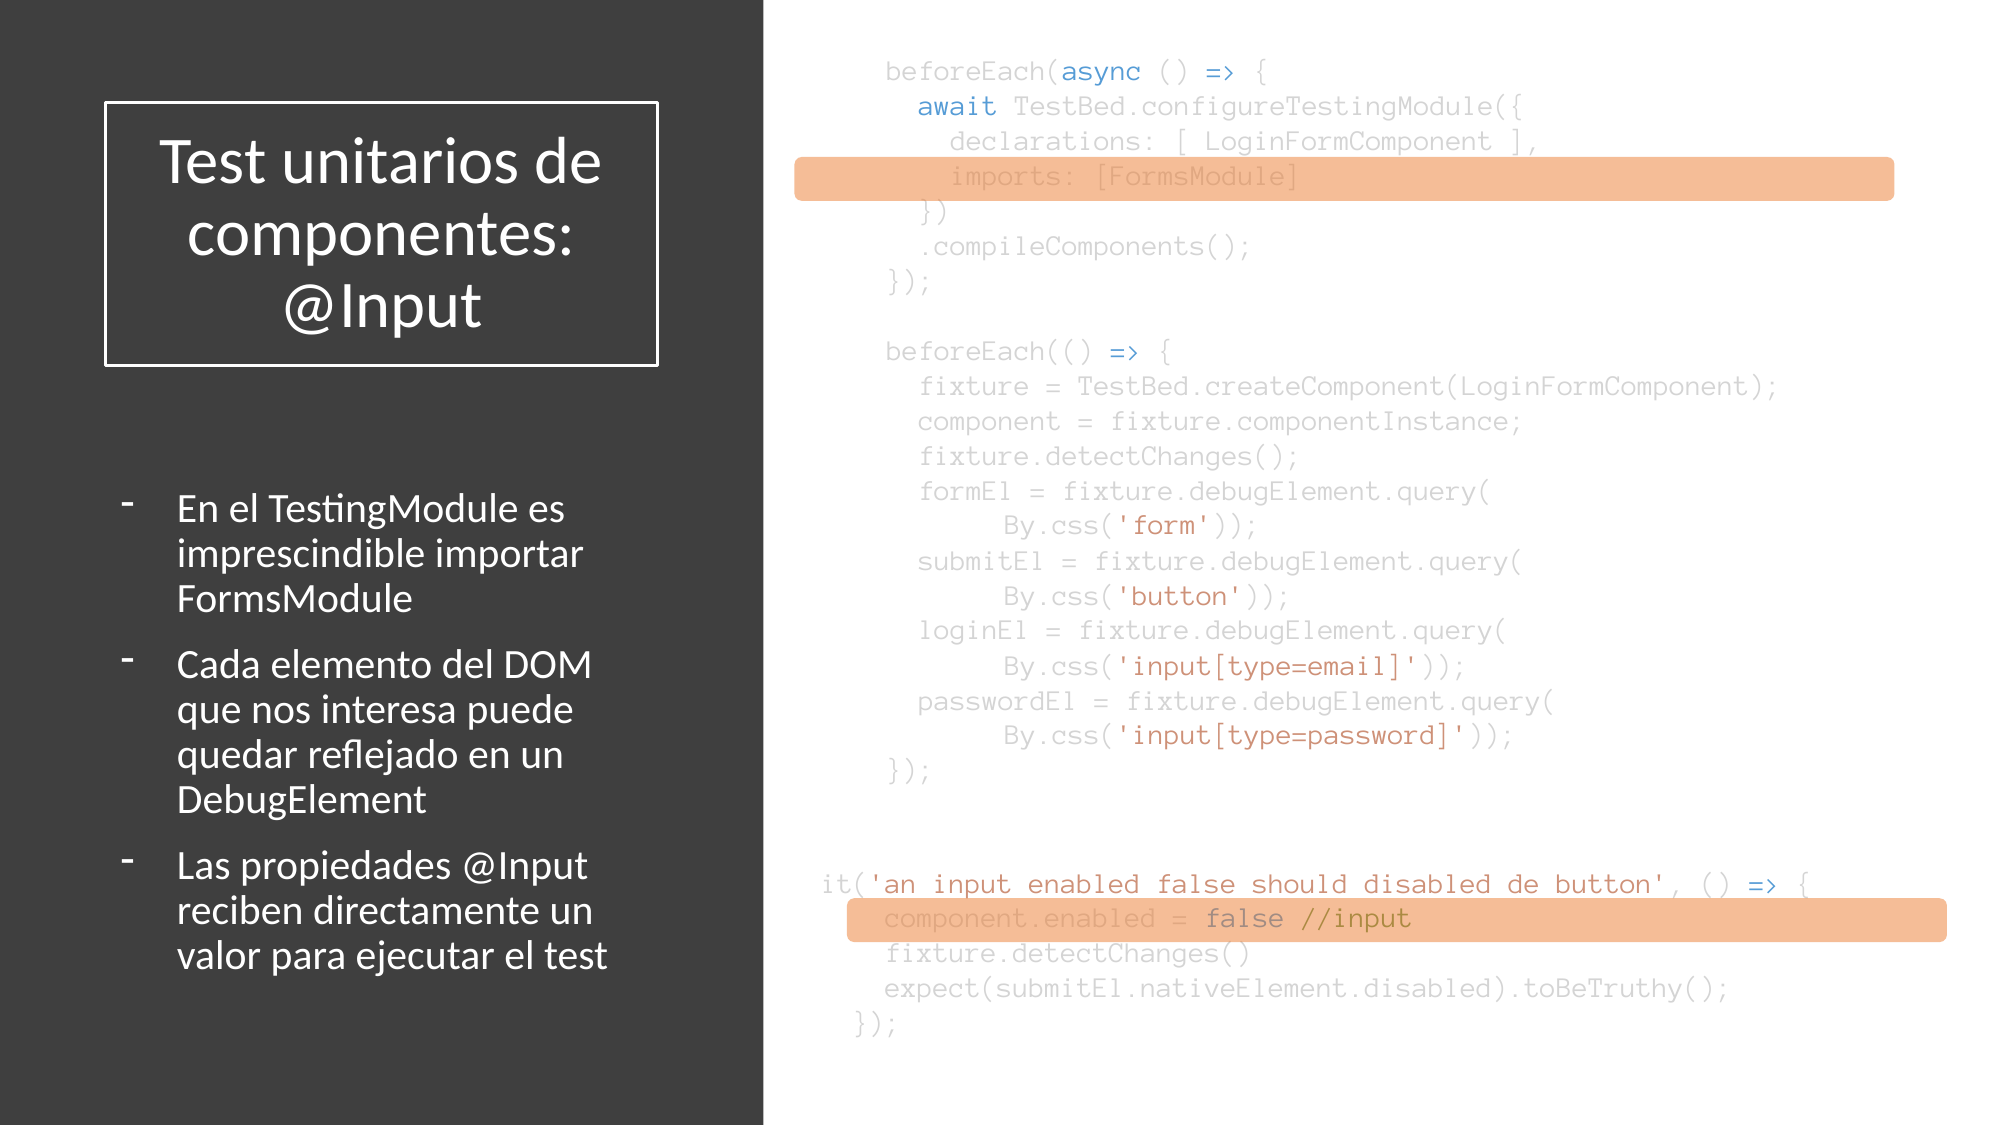

beforeEach(async () => {
    await TestBed.configureTestingModule({
      declarations: [ LoginFormComponent ],
      imports: [FormsModule]
    })
    .compileComponents();
  });
  beforeEach(() => {
    fixture = TestBed.createComponent(LoginFormComponent);
    component = fixture.componentInstance;
    fixture.detectChanges();
    formEl = fixture.debugElement.query(
	By.css('form'));
    submitEl = fixture.debugElement.query(
	By.css('button'));
    loginEl = fixture.debugElement.query(
	By.css('input[type=email]'));
    passwordEl = fixture.debugElement.query(
	By.css('input[type=password]'));
  });
# Test unitarios de componentes: @Input

En el TestingModule es imprescindible importar FormsModule
Cada elemento del DOM que nos interesa puede quedar reflejado en un DebugElement
Las propiedades @Input reciben directamente un valor para ejecutar el test

it('an input enabled false should disabled de button', () => {
    component.enabled = false //input
    fixture.detectChanges()
    expect(submitEl.nativeElement.disabled).toBeTruthy();
  });